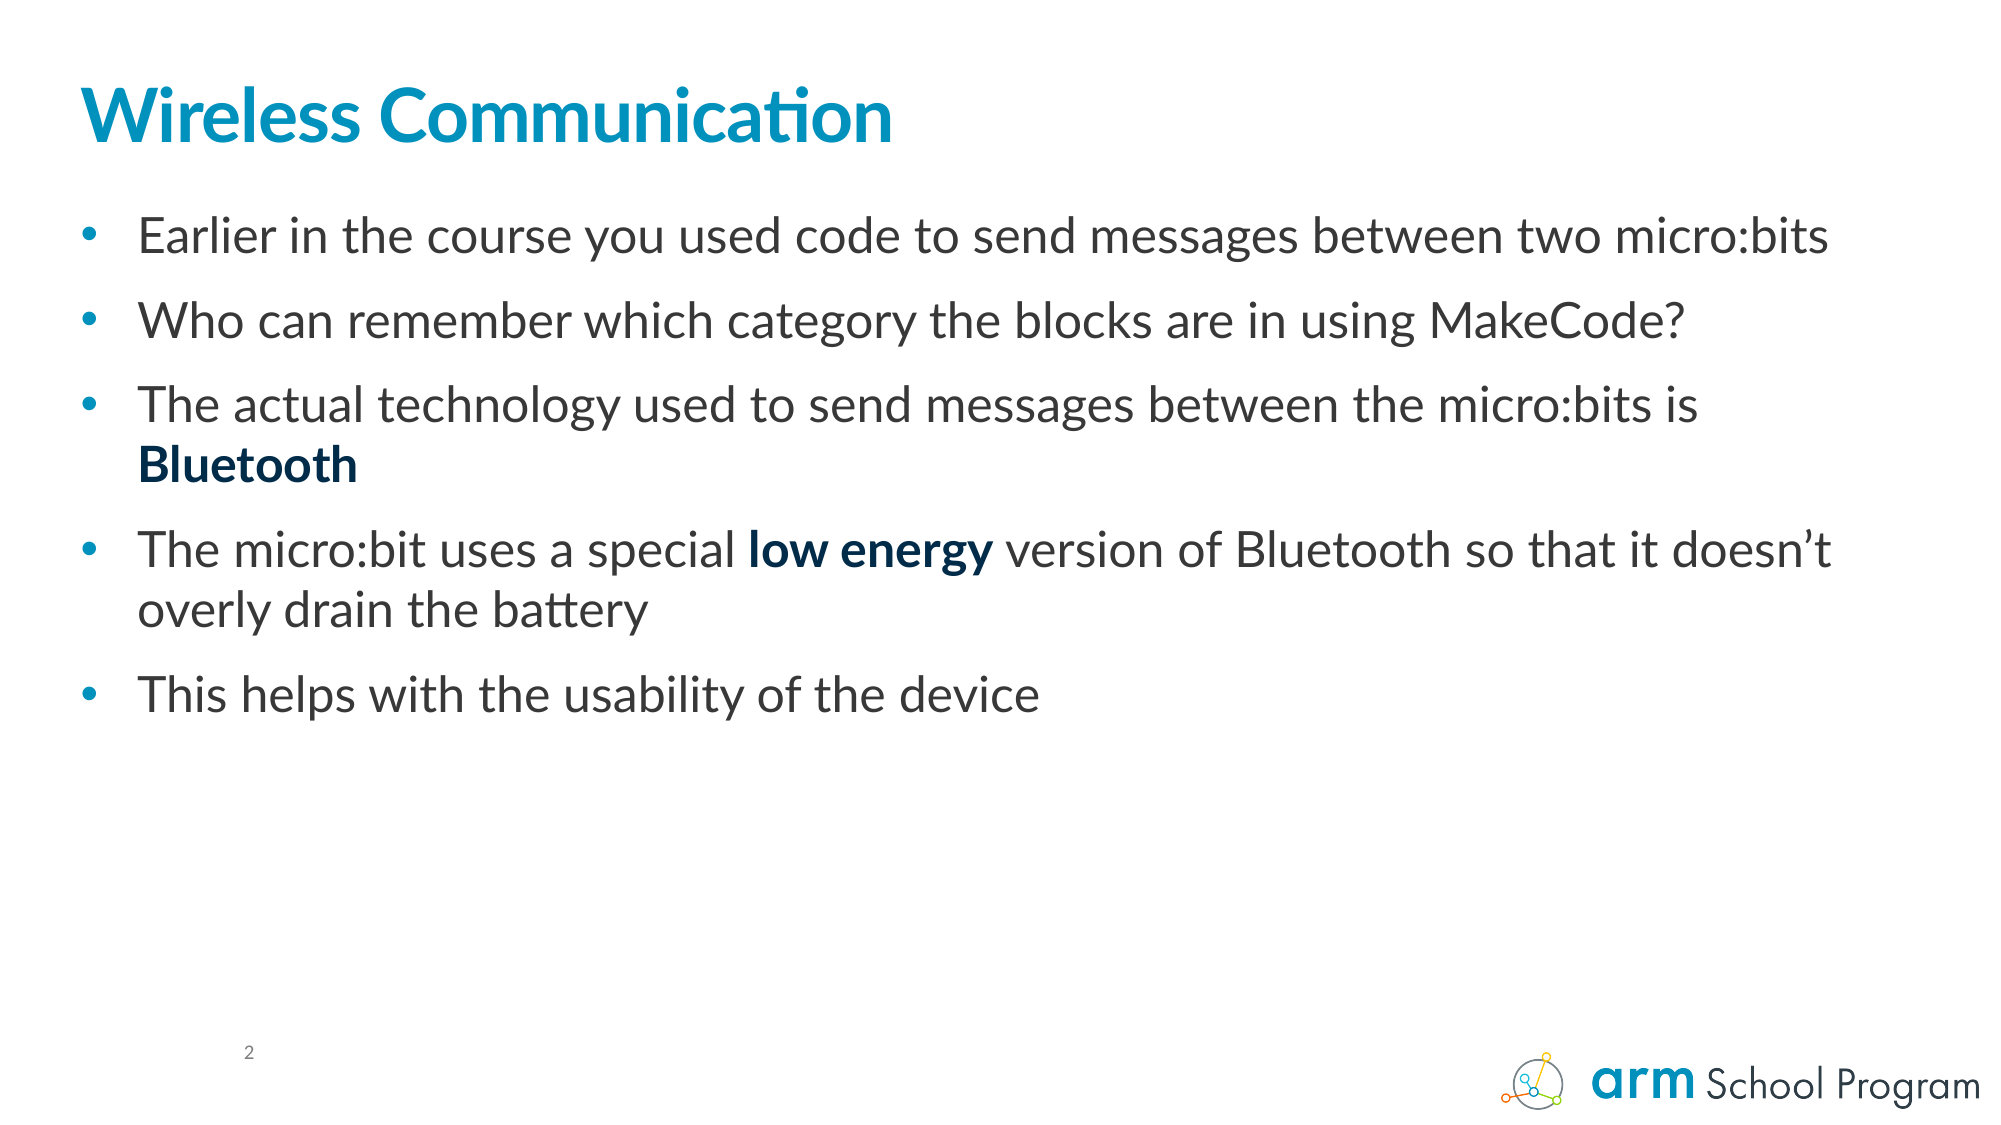

# Wireless Communication
Earlier in the course you used code to send messages between two micro:bits
Who can remember which category the blocks are in using MakeCode?
The actual technology used to send messages between the micro:bits is Bluetooth
The micro:bit uses a special low energy version of Bluetooth so that it doesn’t overly drain the battery
This helps with the usability of the device